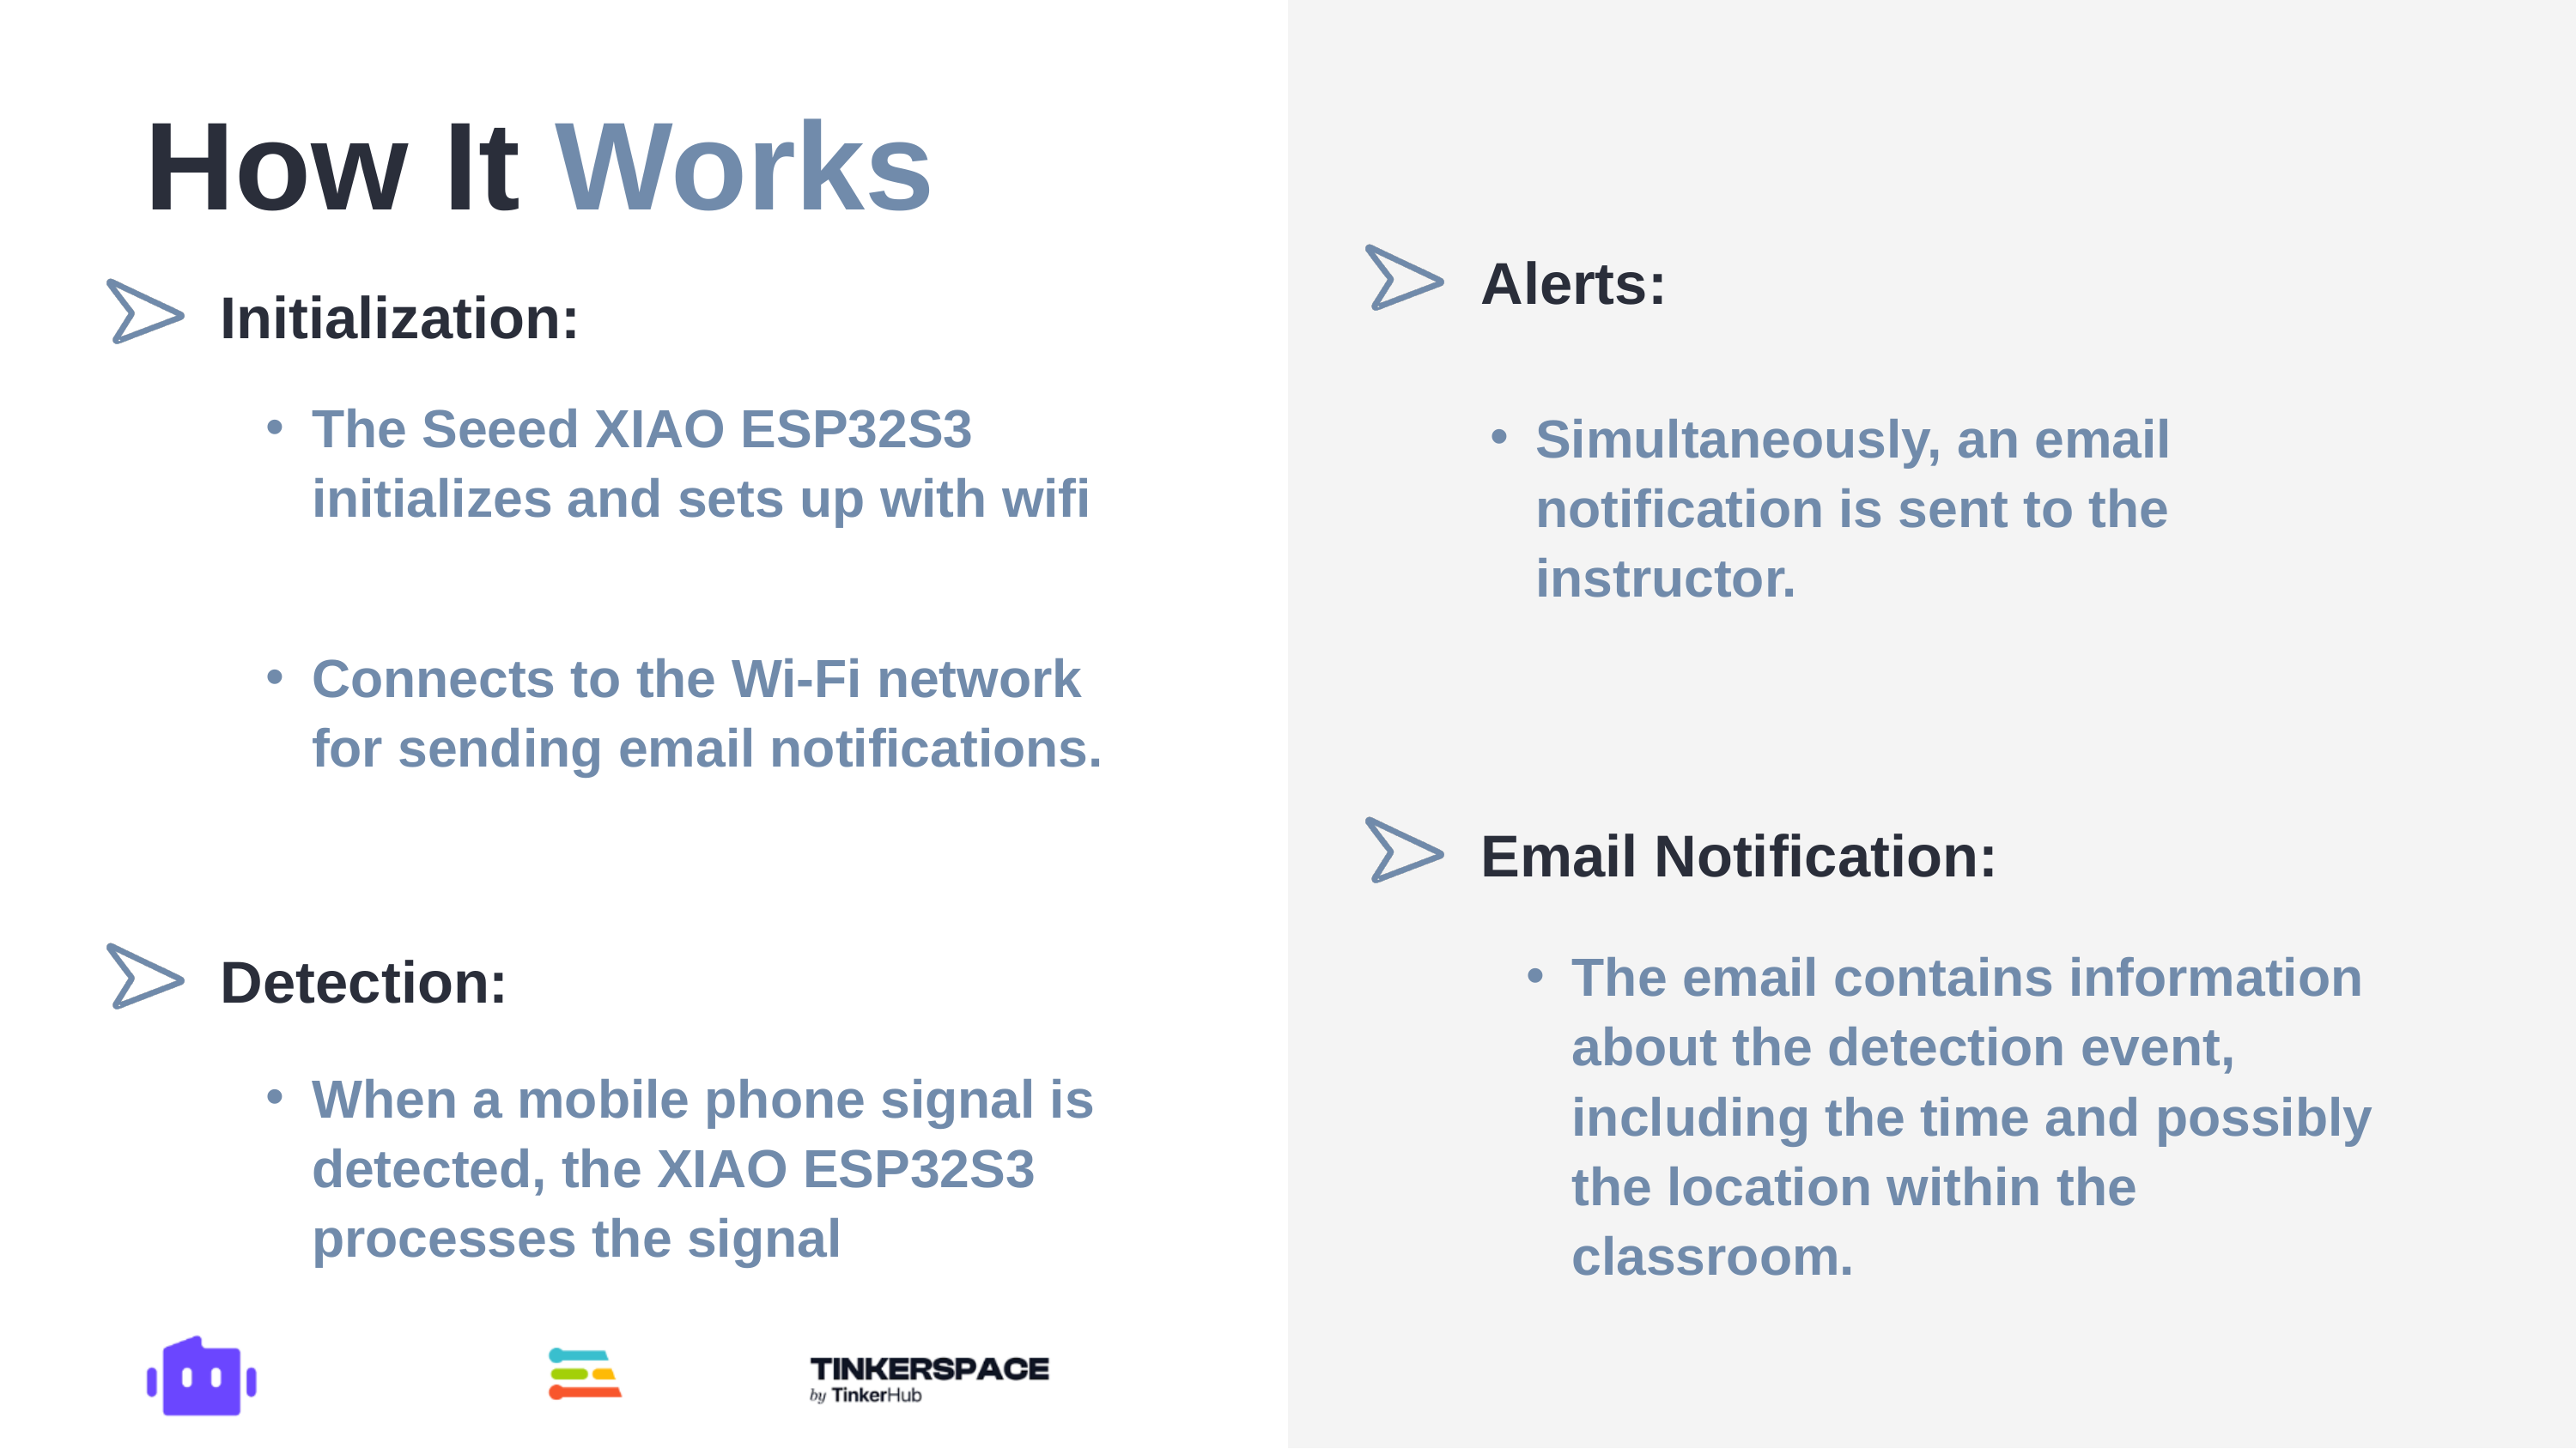

How It Works

Alerts:

Initialization:

The Seeed XIAO ESP32S3 initializes and sets up with wifi

Simultaneously, an email notification is sent to the instructor.

Connects to the Wi-Fi network for sending email notifications.

Email Notification:

Detection:

The email contains information about the detection event, including the time and possibly the location within the classroom.

When a mobile phone signal is detected, the XIAO ESP32S3 processes the signal